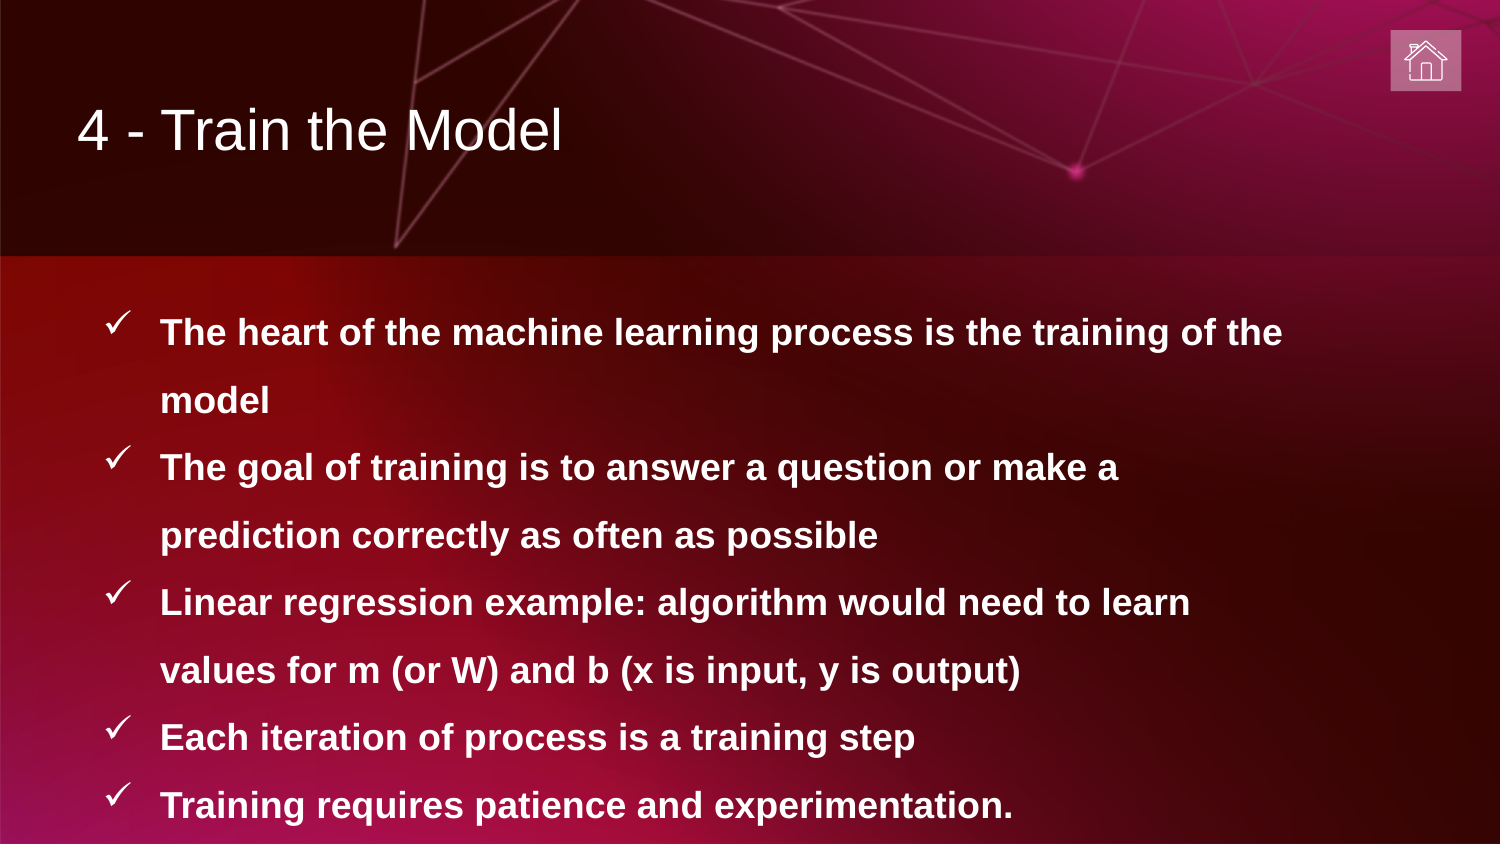

4 - Train the Model
The heart of the machine learning process is the training of the model
The goal of training is to answer a question or make a prediction correctly as often as possible
Linear regression example: algorithm would need to learn values for m (or W) and b (x is input, y is output)
Each iteration of process is a training step
Training requires patience and experimentation.